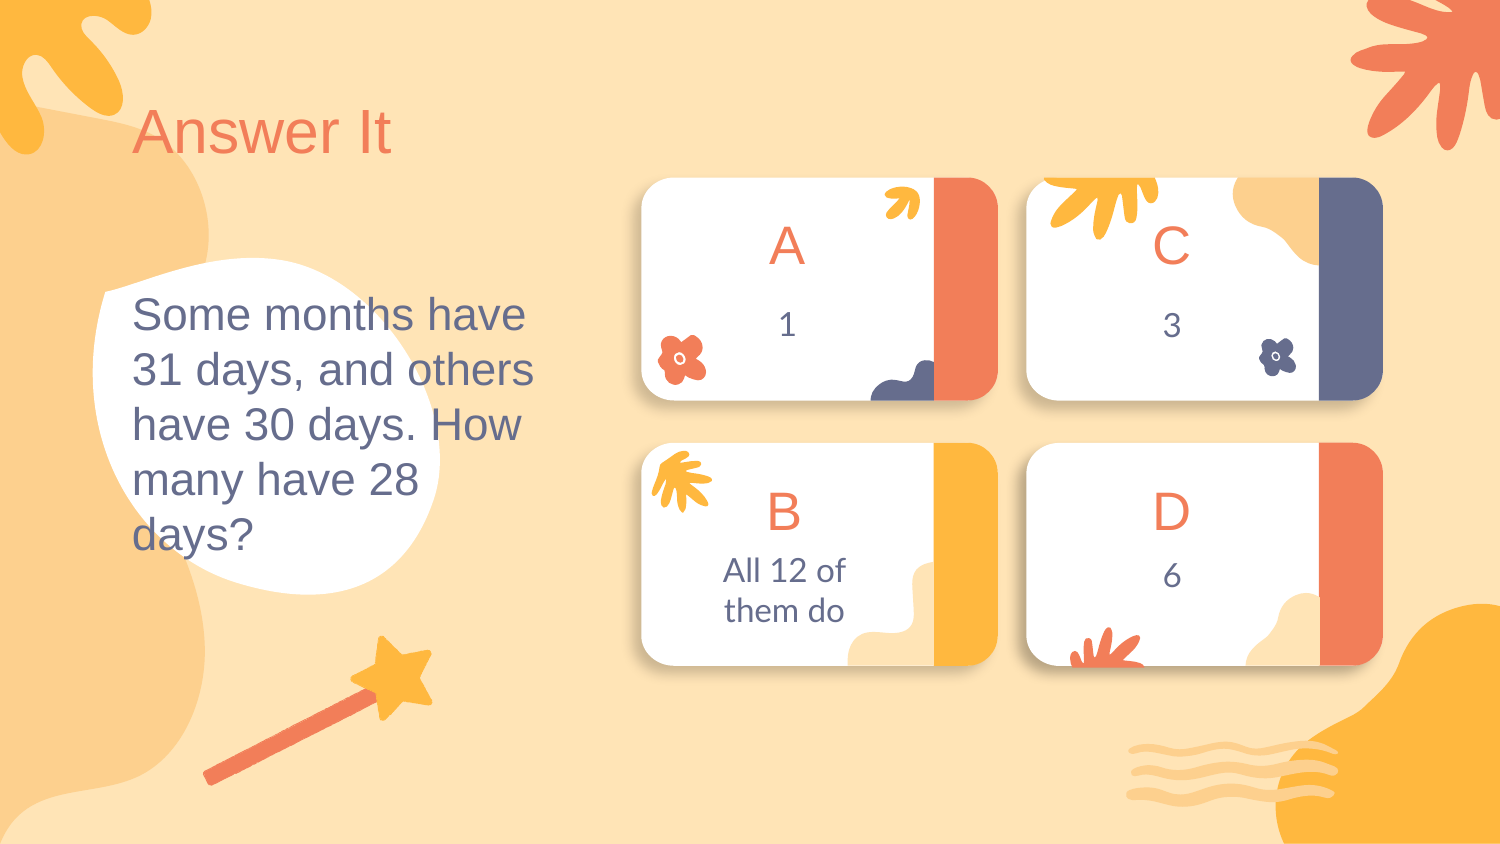

# Answer It

A
C

Some months have 31 days, and others have 30 days. How many have 28 days?
1
3

B
D
All 12 of them do
6